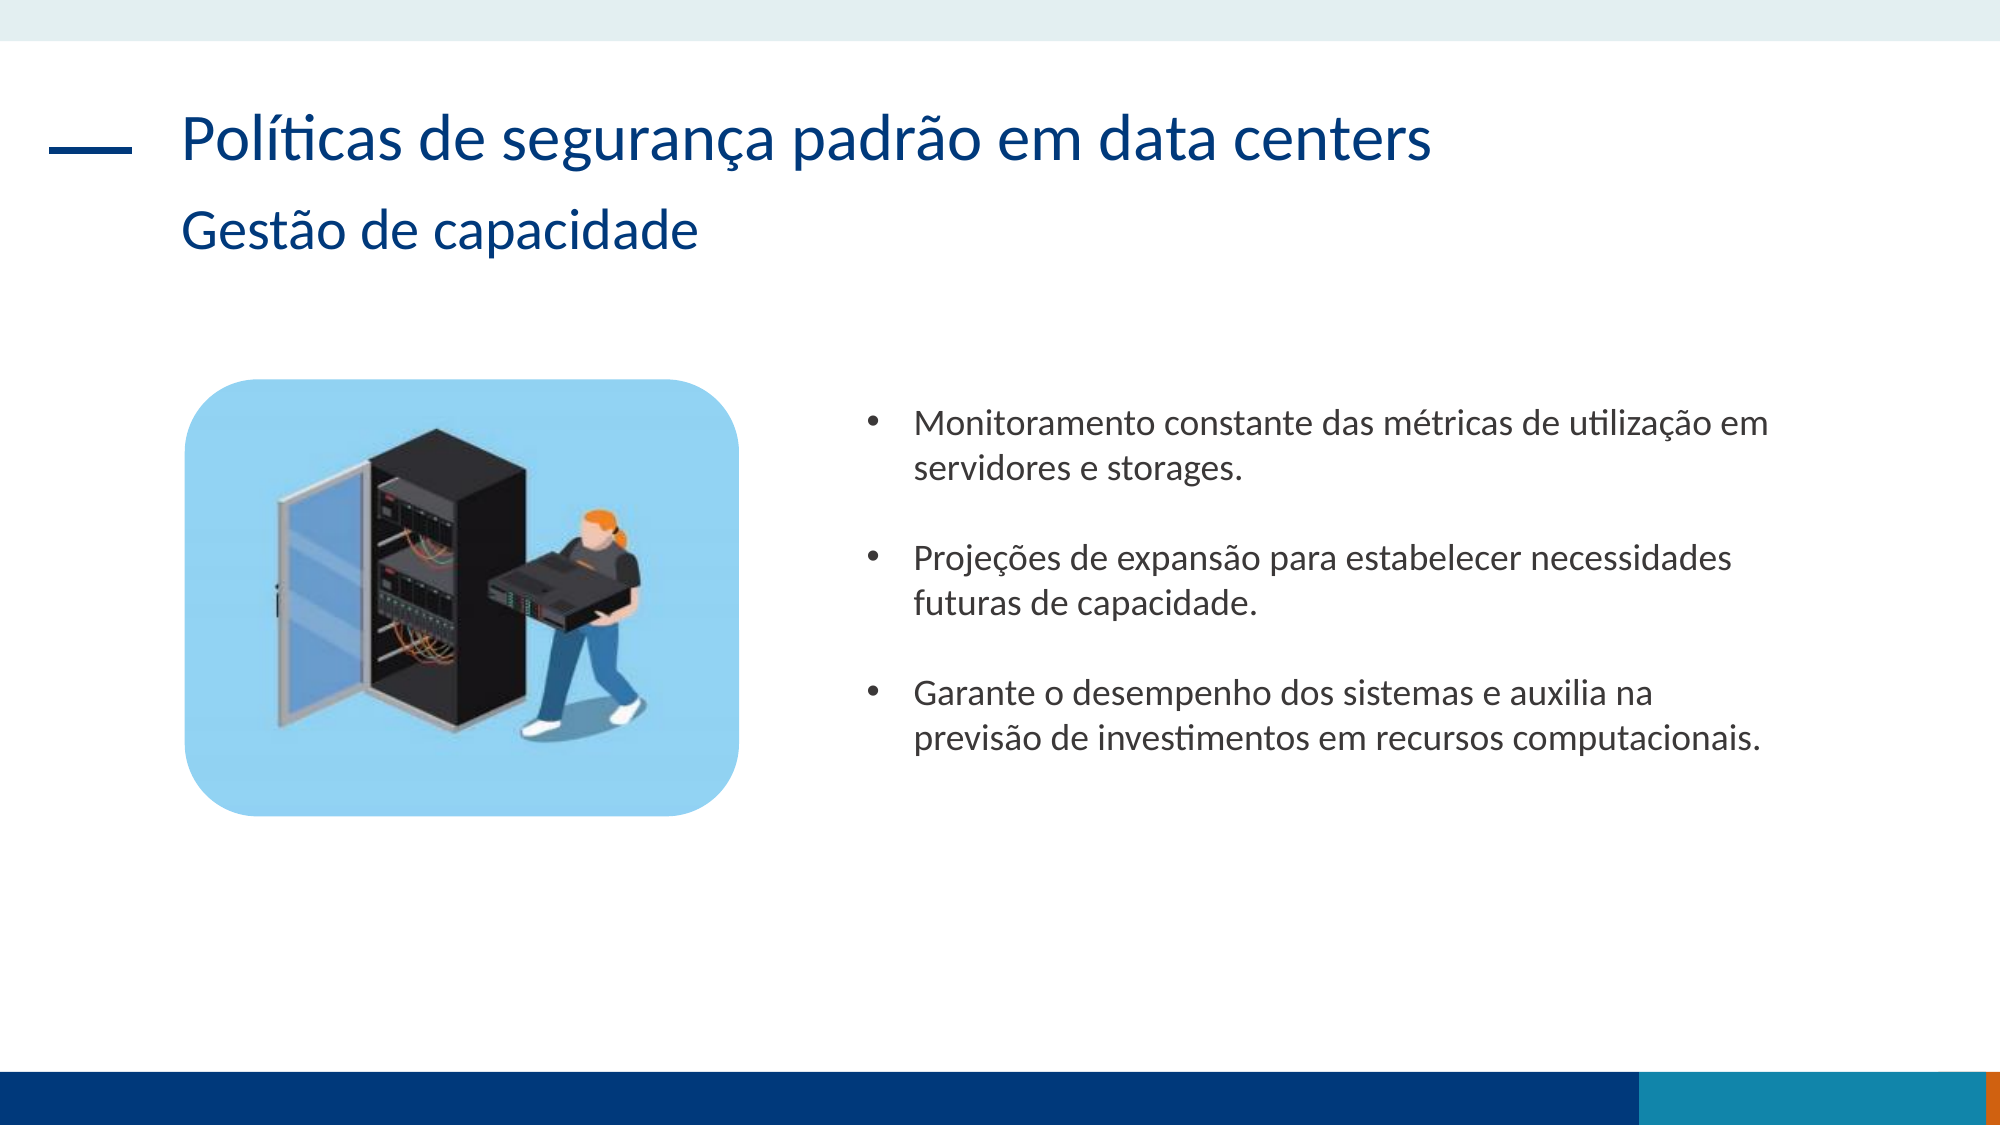

Políticas de segurança padrão em data centers
Gestão de capacidade

Monitoramento constante das métricas de utilização em servidores e storages.

Projeções de expansão para estabelecer necessidades futuras de capacidade.

Garante o desempenho dos sistemas e auxilia na previsão de investimentos em recursos computacionais.